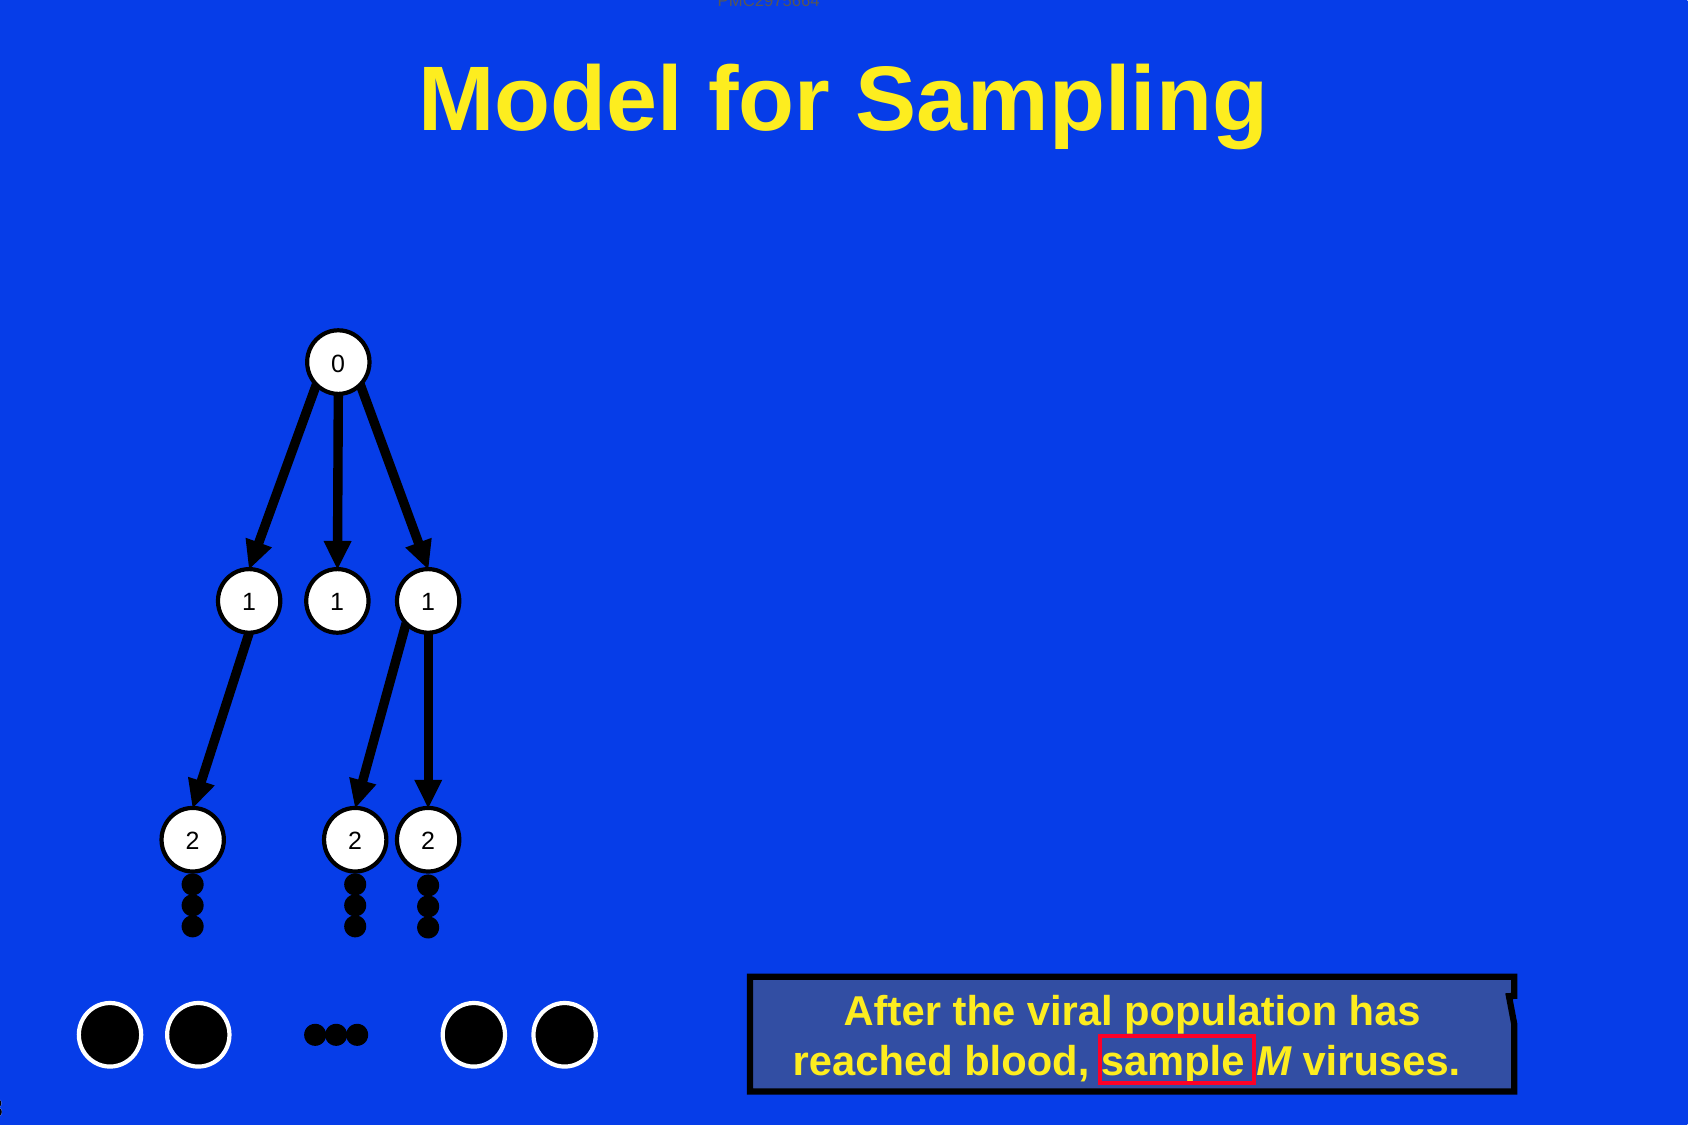

Model for Sampling

PMC2975664

0
1
1
2
2
2
1

After the viral population has reached blood, sample M viruses.